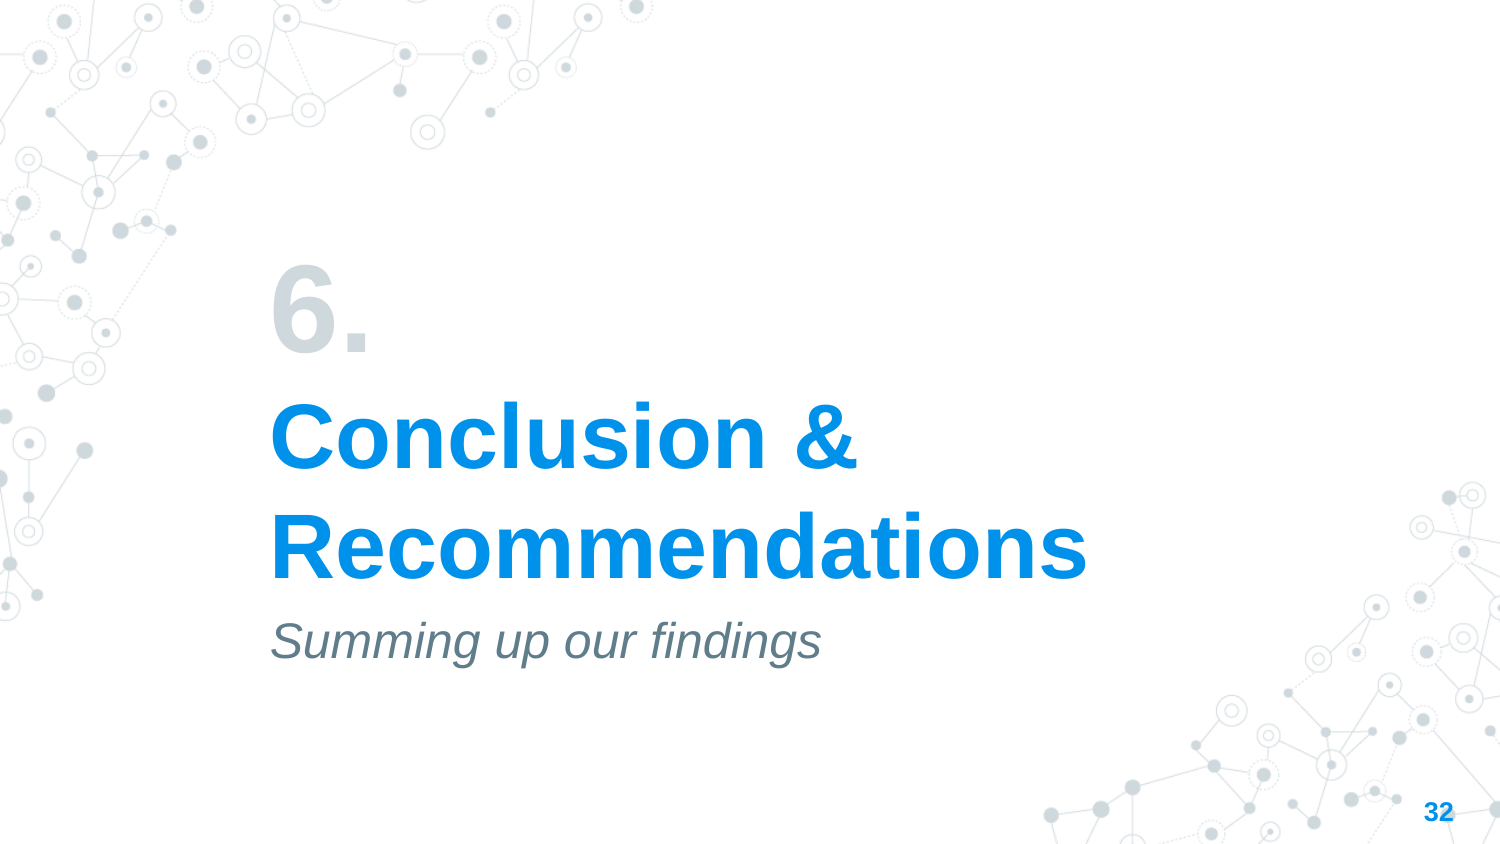

# 6.
Conclusion & Recommendations
Summing up our findings
32